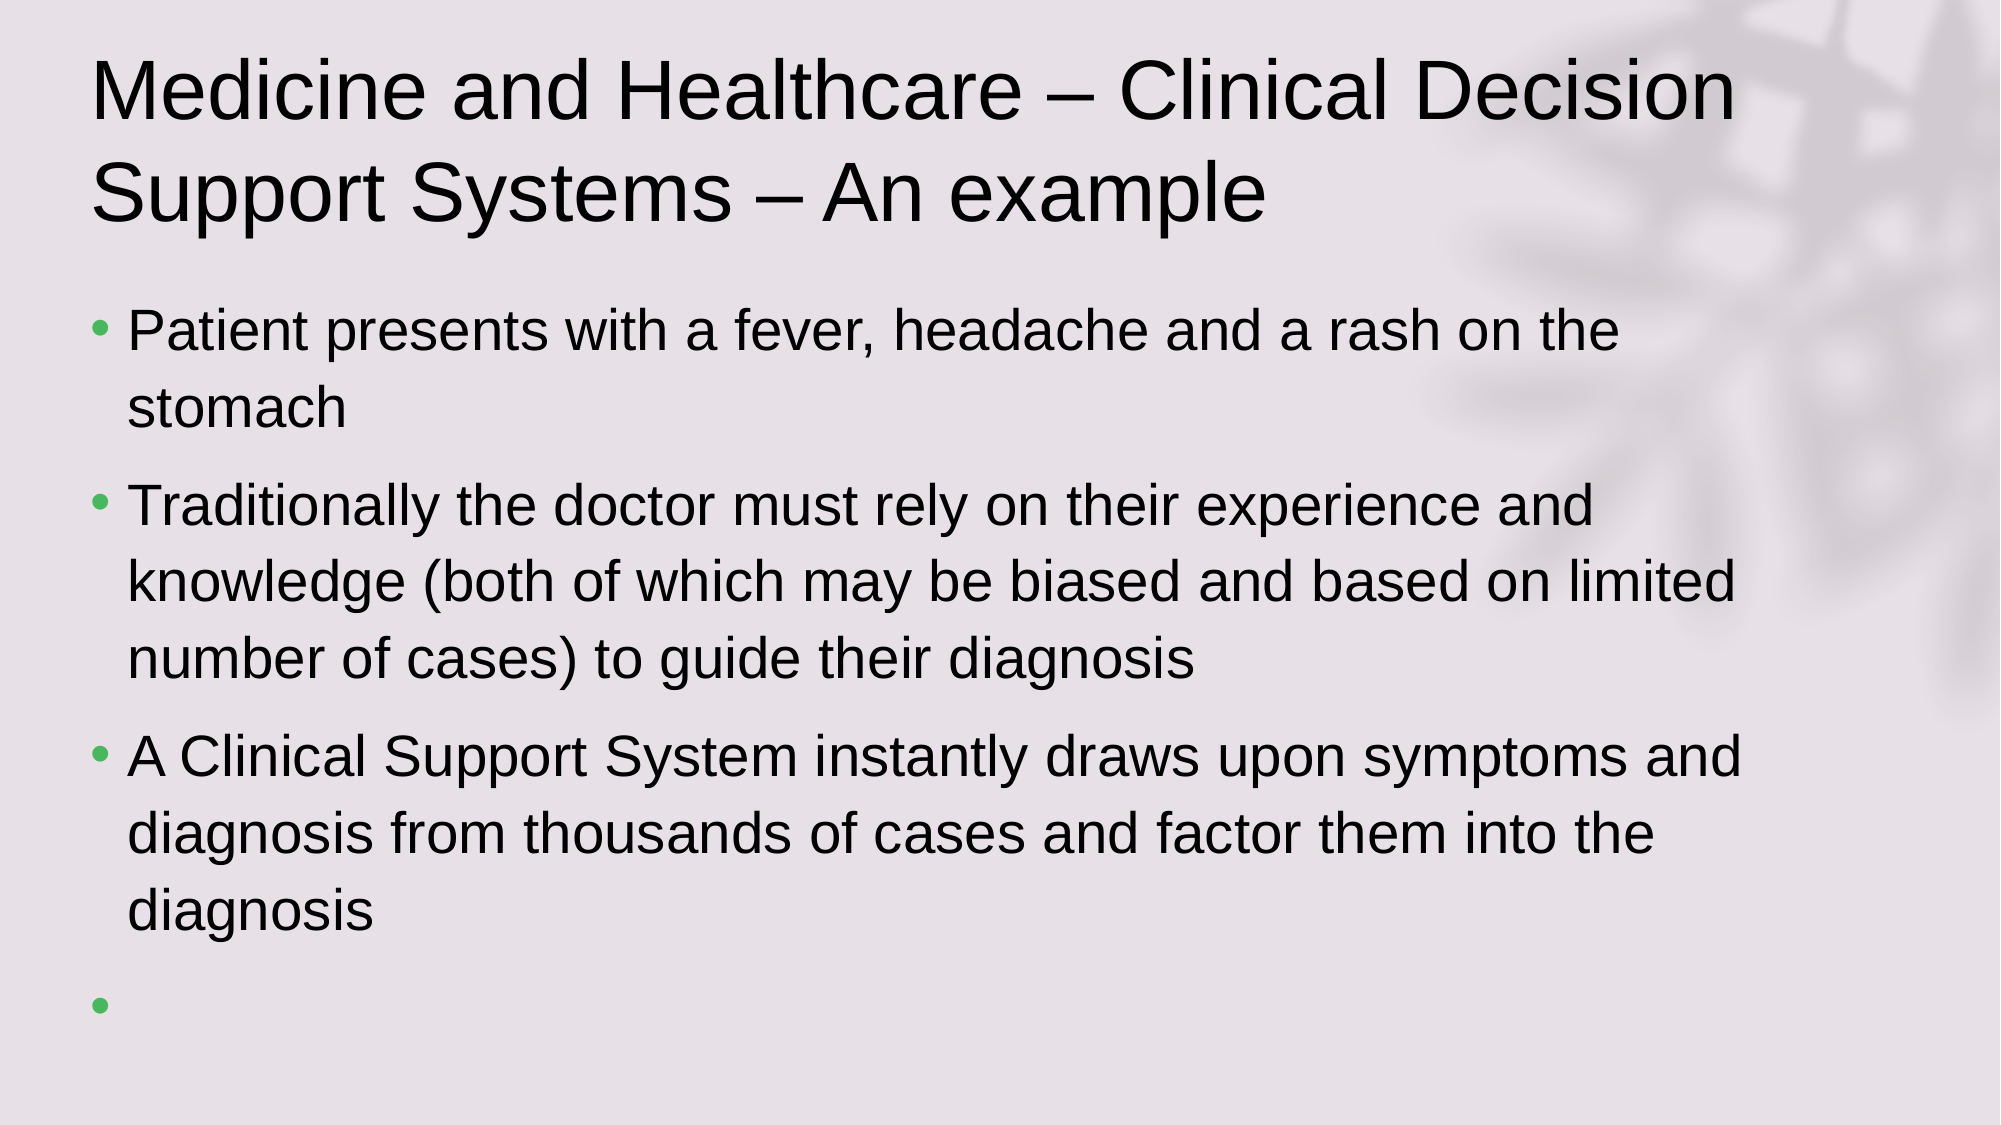

# Medicine and Healthcare – Clinical Decision Support Systems – An example
Patient presents with a fever, headache and a rash on the stomach
Traditionally the doctor must rely on their experience and knowledge (both of which may be biased and based on limited number of cases) to guide their diagnosis
A Clinical Support System instantly draws upon symptoms and diagnosis from thousands of cases and factor them into the diagnosis